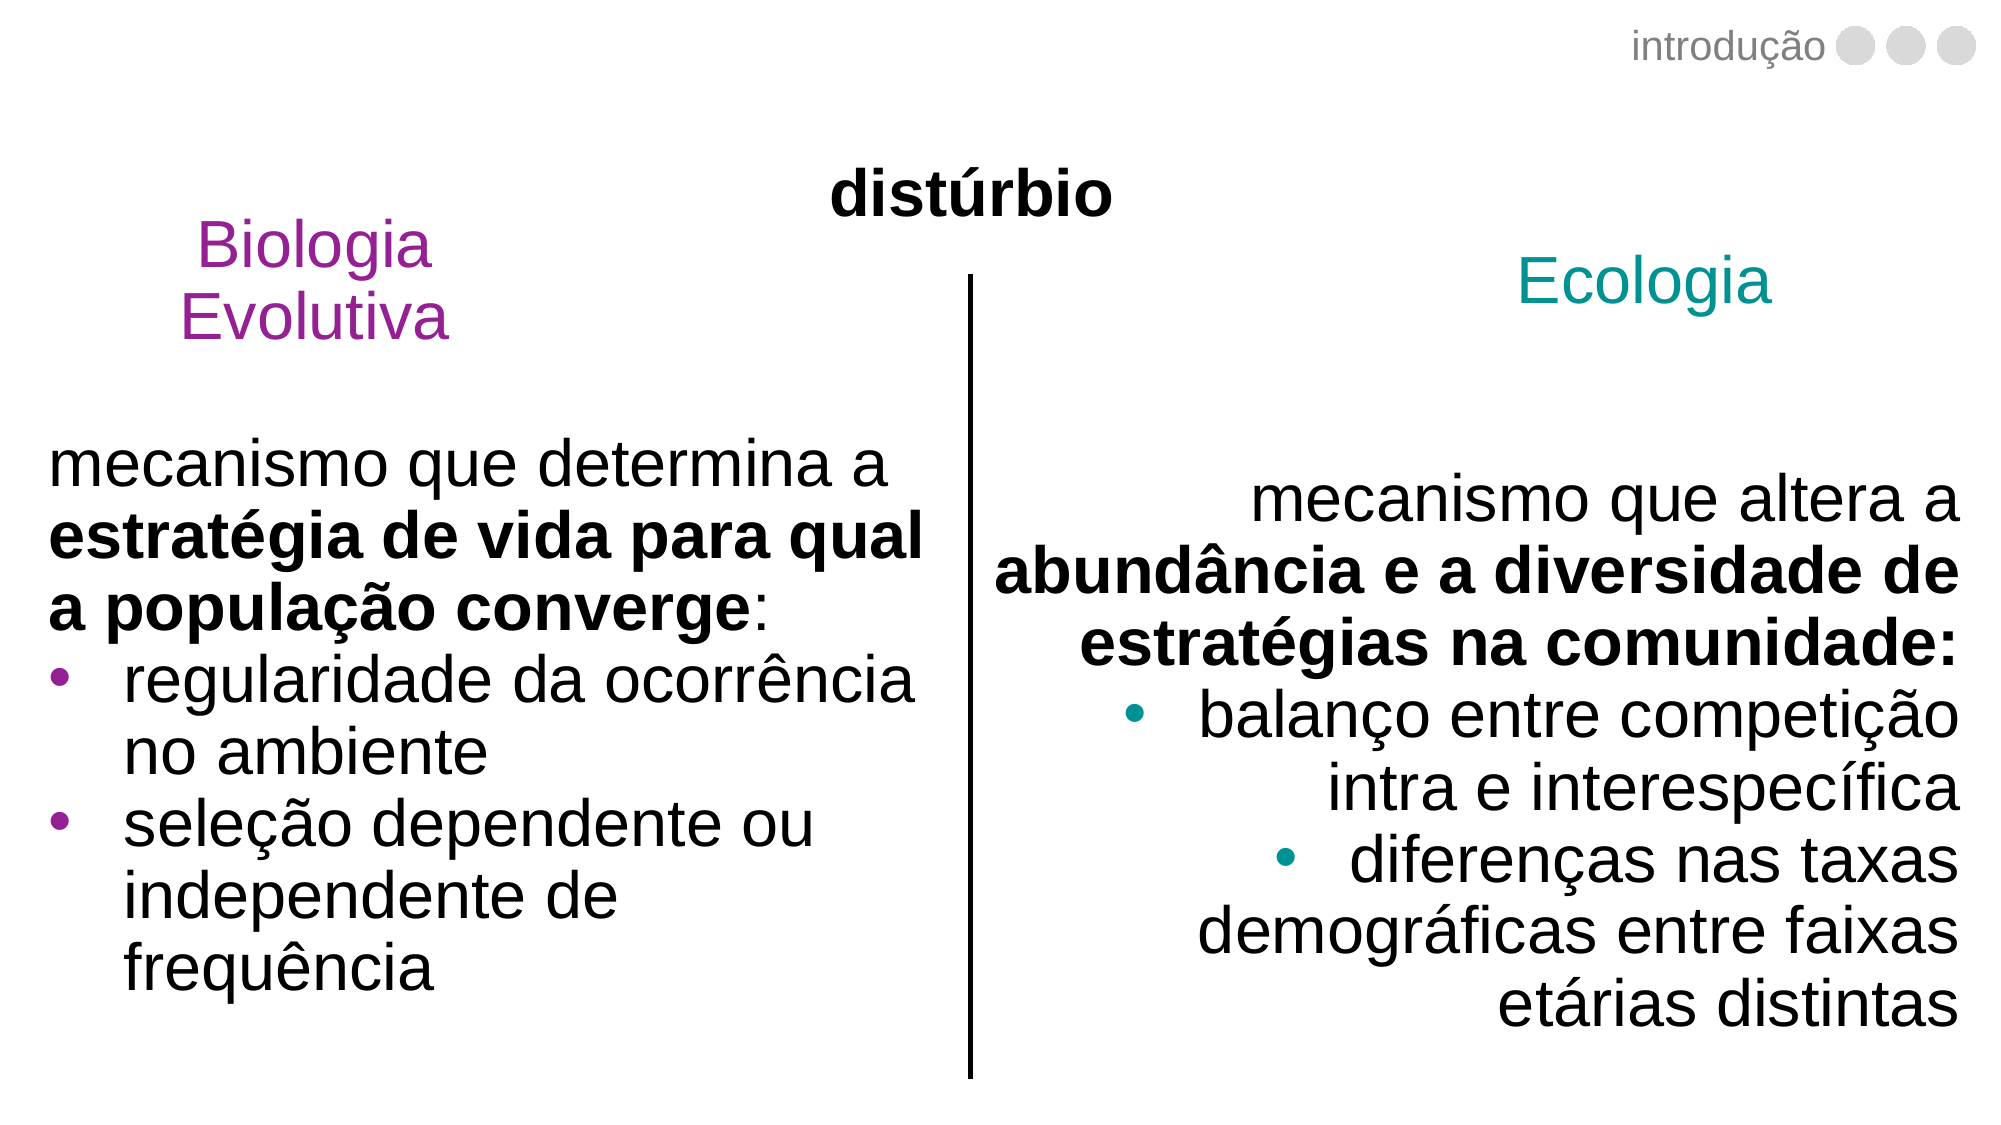

introdução

distúrbio
Ecologia
Biologia Evolutiva
mecanismo que determina a estratégia de vida para qual a população converge:
regularidade da ocorrência no ambiente
seleção dependente ou independente de frequência
mecanismo que altera a abundância e a diversidade de estratégias na comunidade:
balanço entre competição intra e interespecífica
diferenças nas taxas demográficas entre faixas etárias distintas